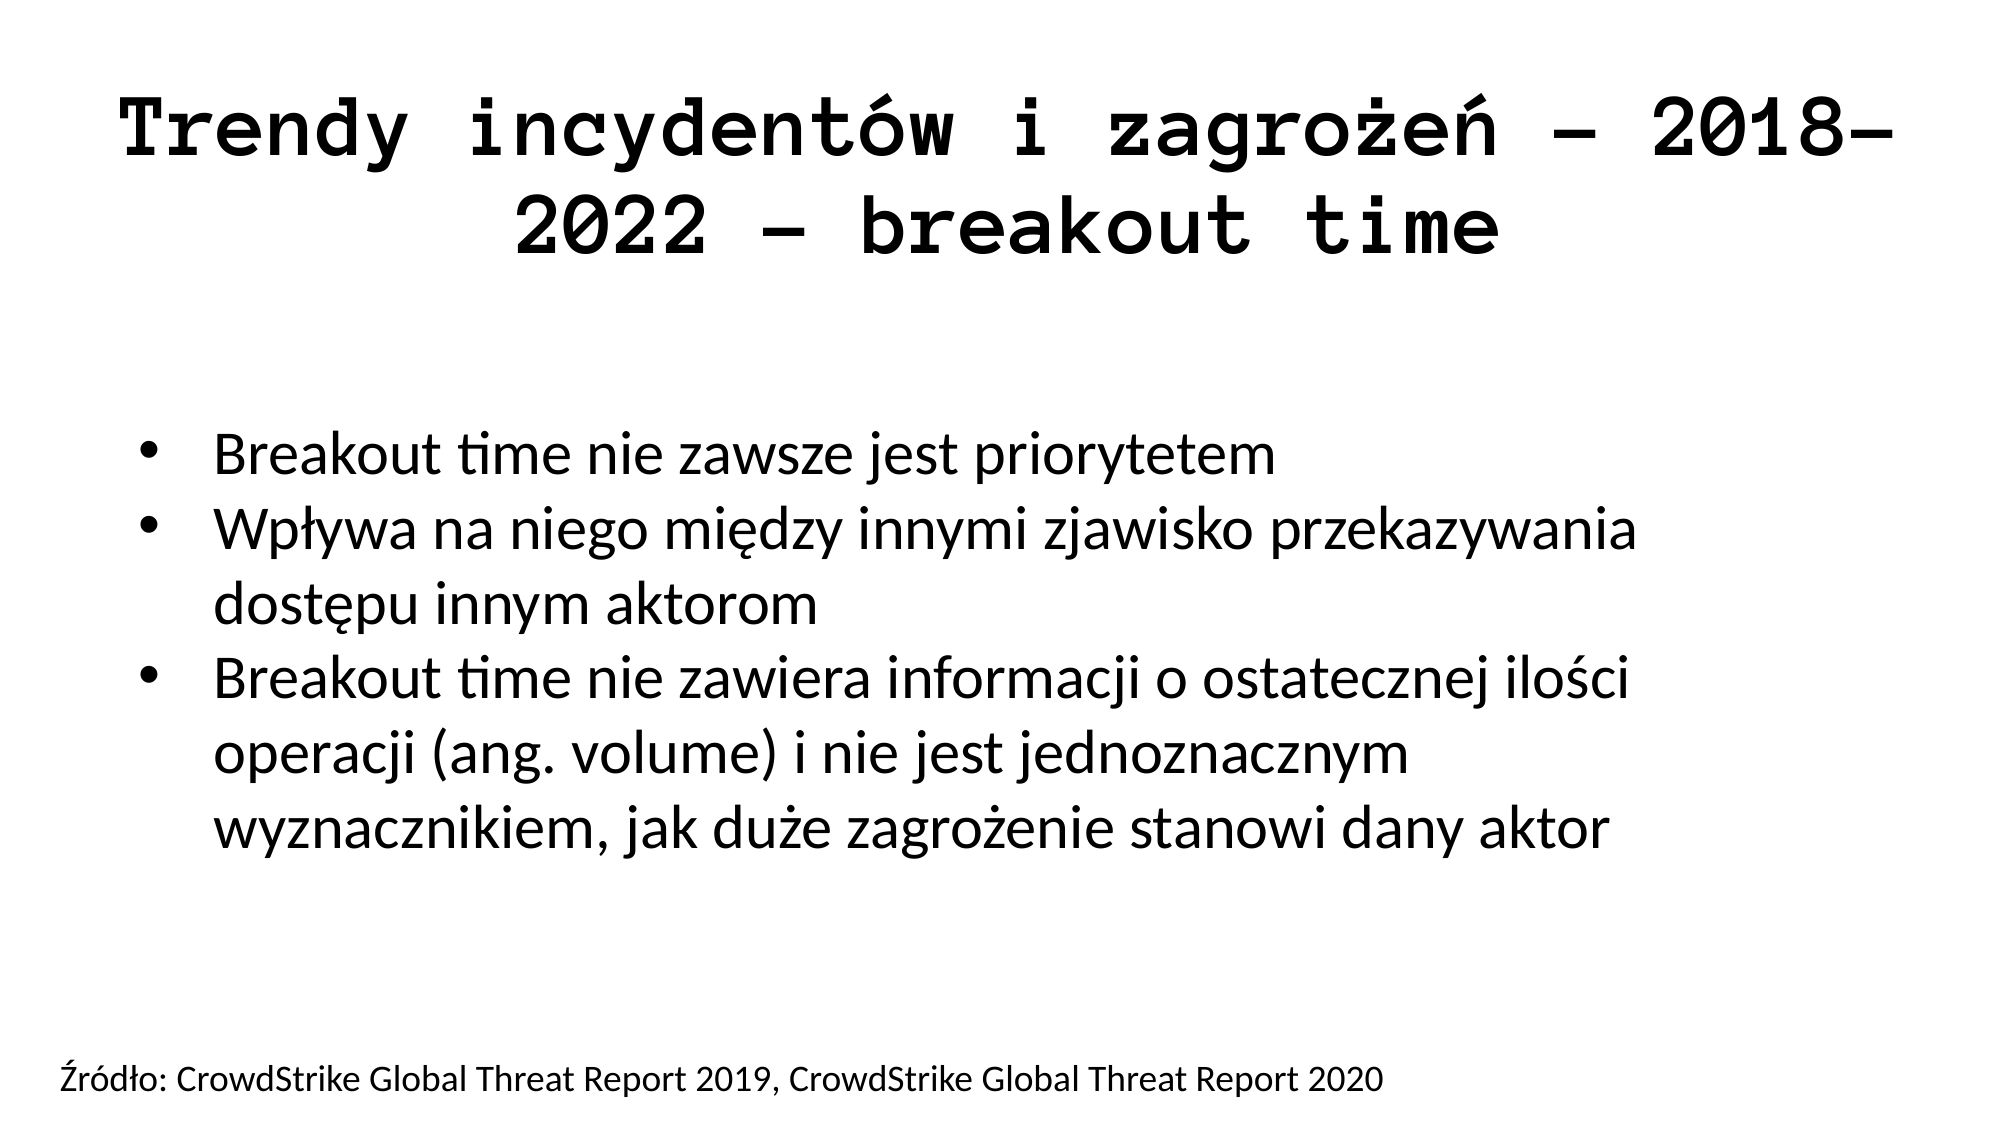

# Trendy incydentów i zagrożeń - 2018-2022 - breakout time
Breakout time nie zawsze jest priorytetem
Wpływa na niego między innymi zjawisko przekazywania dostępu innym aktorom
Breakout time nie zawiera informacji o ostatecznej ilości operacji (ang. volume) i nie jest jednoznacznym wyznacznikiem, jak duże zagrożenie stanowi dany aktor
Źródło: CrowdStrike Global Threat Report 2019, CrowdStrike Global Threat Report 2020